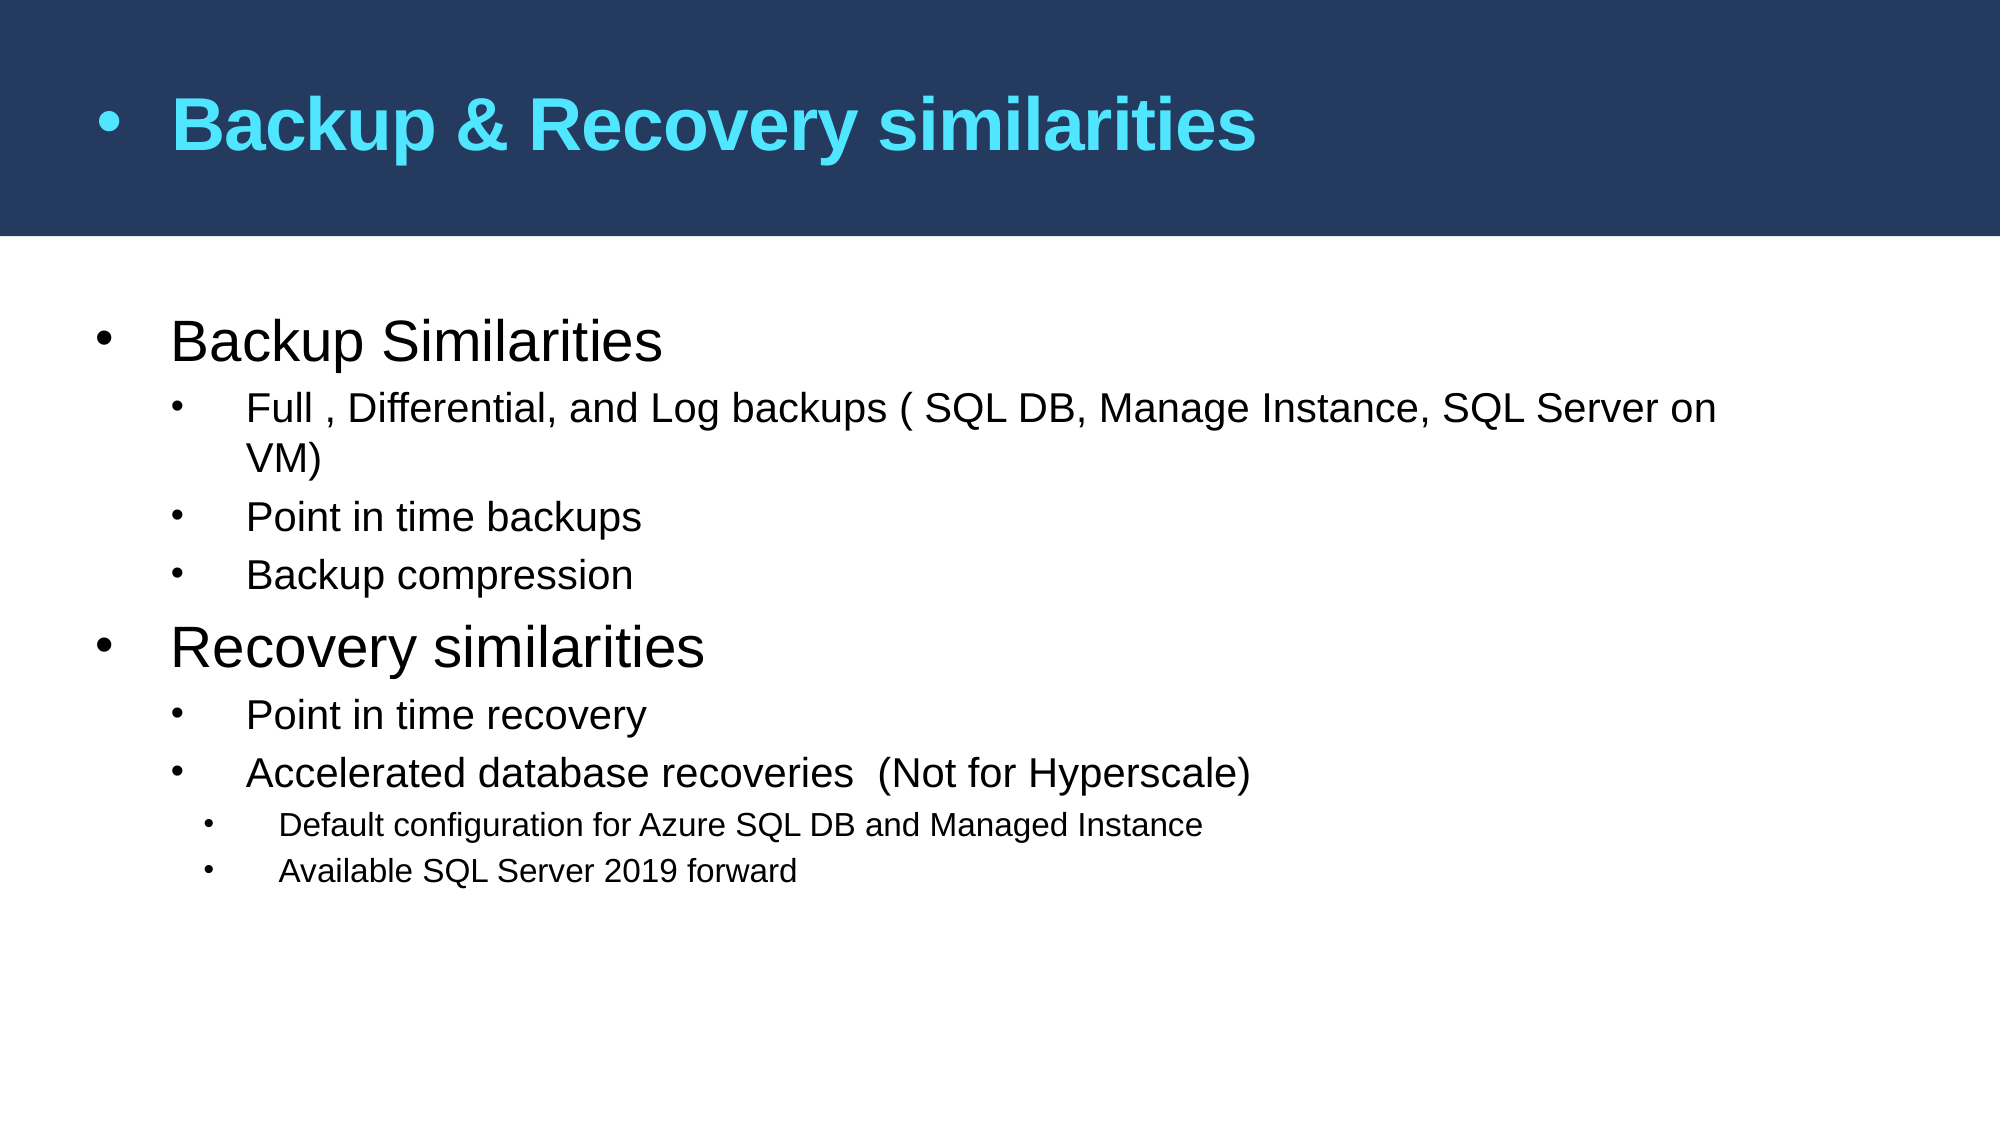

# Backup & Recovery similarities
Backup Similarities
Full , Differential, and Log backups ( SQL DB, Manage Instance, SQL Server on VM)
Point in time backups
Backup compression
Recovery similarities
Point in time recovery
Accelerated database recoveries  (Not for Hyperscale)
Default configuration for Azure SQL DB and Managed Instance
Available SQL Server 2019 forward